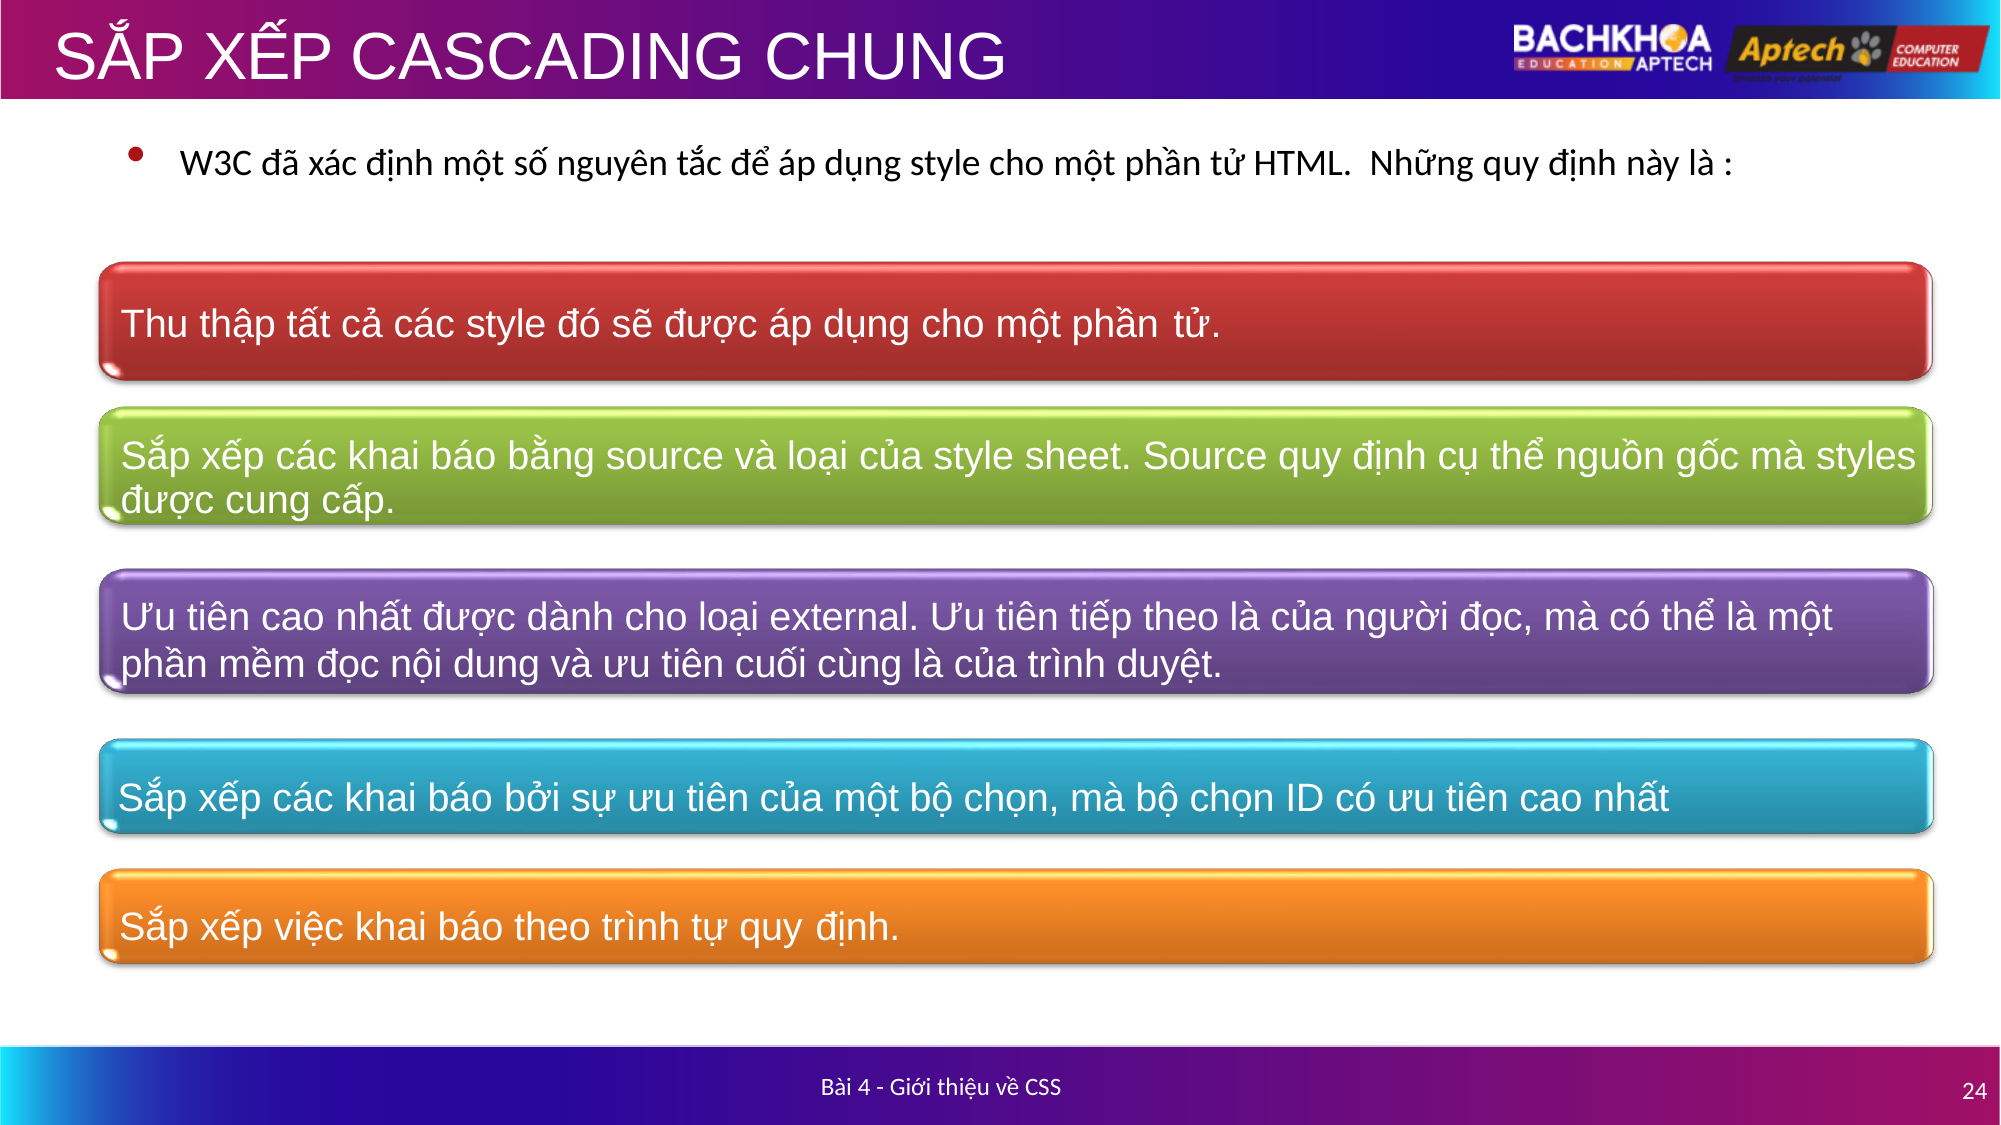

# SẮP XẾP CASCADING CHUNG

W3C đã xác định một số nguyên tắc để áp dụng style cho một phần tử HTML.  Những quy định này là :

Thu thập tất cả các style đó sẽ được áp dụng cho một phần tử.

Sắp xếp các khai báo bằng source và loại của style sheet. Source quy định cụ thể nguồn gốc mà styles được cung cấp.

Ưu tiên cao nhất được dành cho loại external. Ưu tiên tiếp theo là của người đọc, mà có thể là một phần mềm đọc nội dung và ưu tiên cuối cùng là của trình duyệt.

Sắp xếp các khai báo bởi sự ưu tiên của một bộ chọn, mà bộ chọn ID có ưu tiên cao nhất

Sắp xếp việc khai báo theo trình tự quy định.
Bài 4 - Giới thiệu về CSS
24